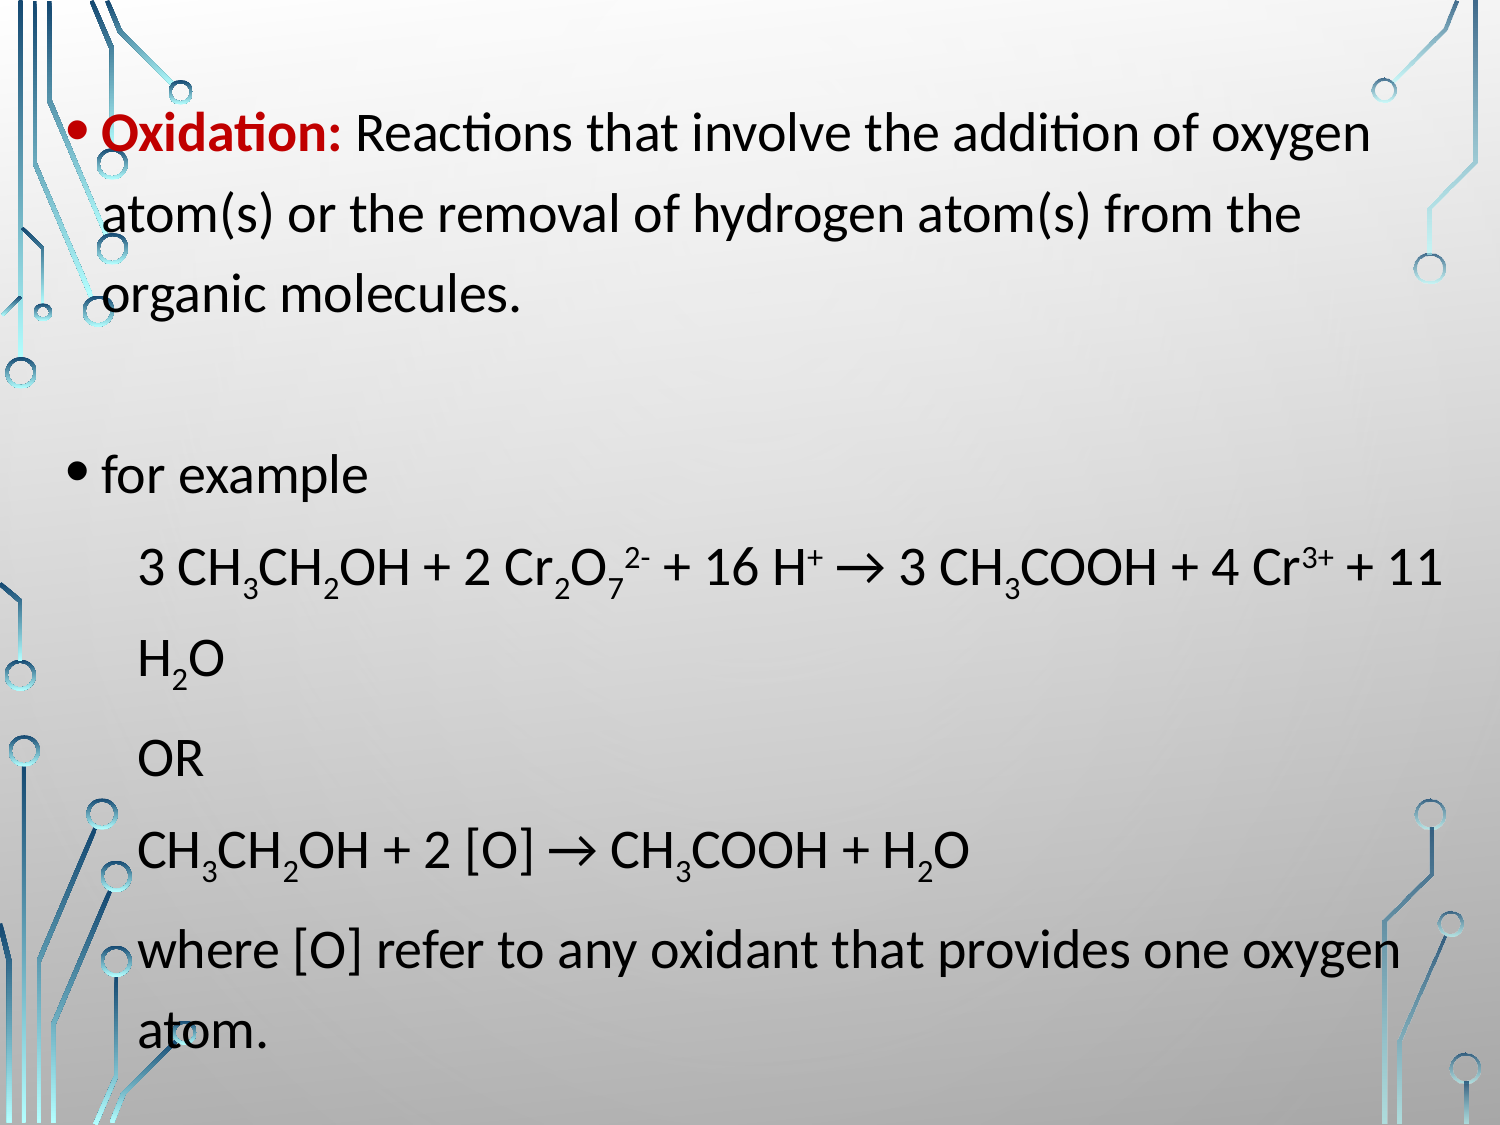

Oxidation: Reactions that involve the addition of oxygen atom(s) or the removal of hydrogen atom(s) from the organic molecules.

for example
3 CH3CH2OH + 2 Cr2O72- + 16 H+ → 3 CH3COOH + 4 Cr3+ + 11 H2O
OR
CH3CH2OH + 2 [O] → CH3COOH + H2O
where [O] refer to any oxidant that provides one oxygen atom.